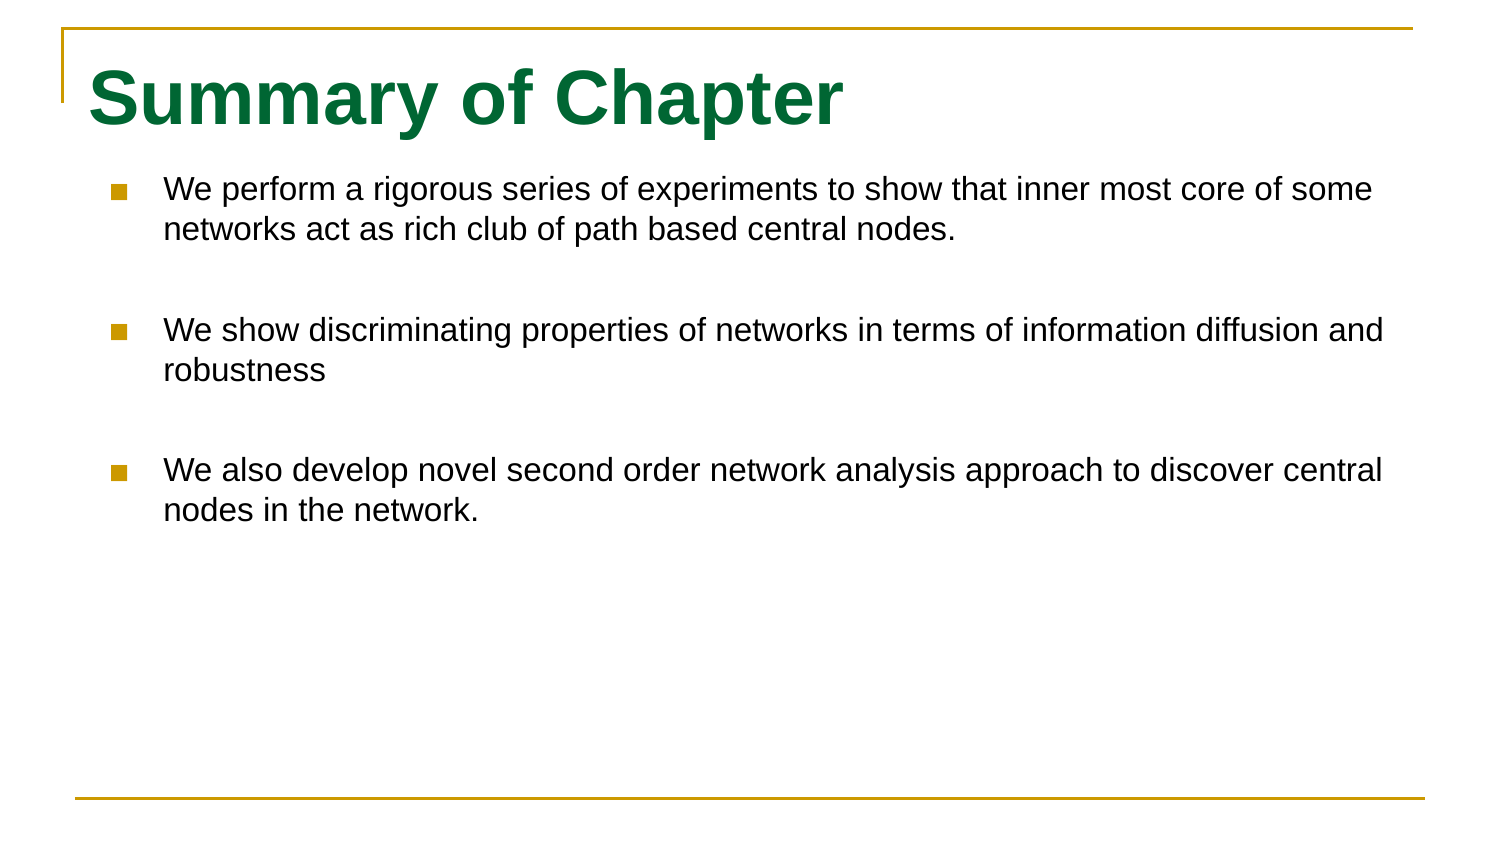

# Summary of Chapter
We perform a rigorous series of experiments to show that inner most core of some networks act as rich club of path based central nodes.

We show discriminating properties of networks in terms of information diffusion and robustness

We also develop novel second order network analysis approach to discover central nodes in the network.